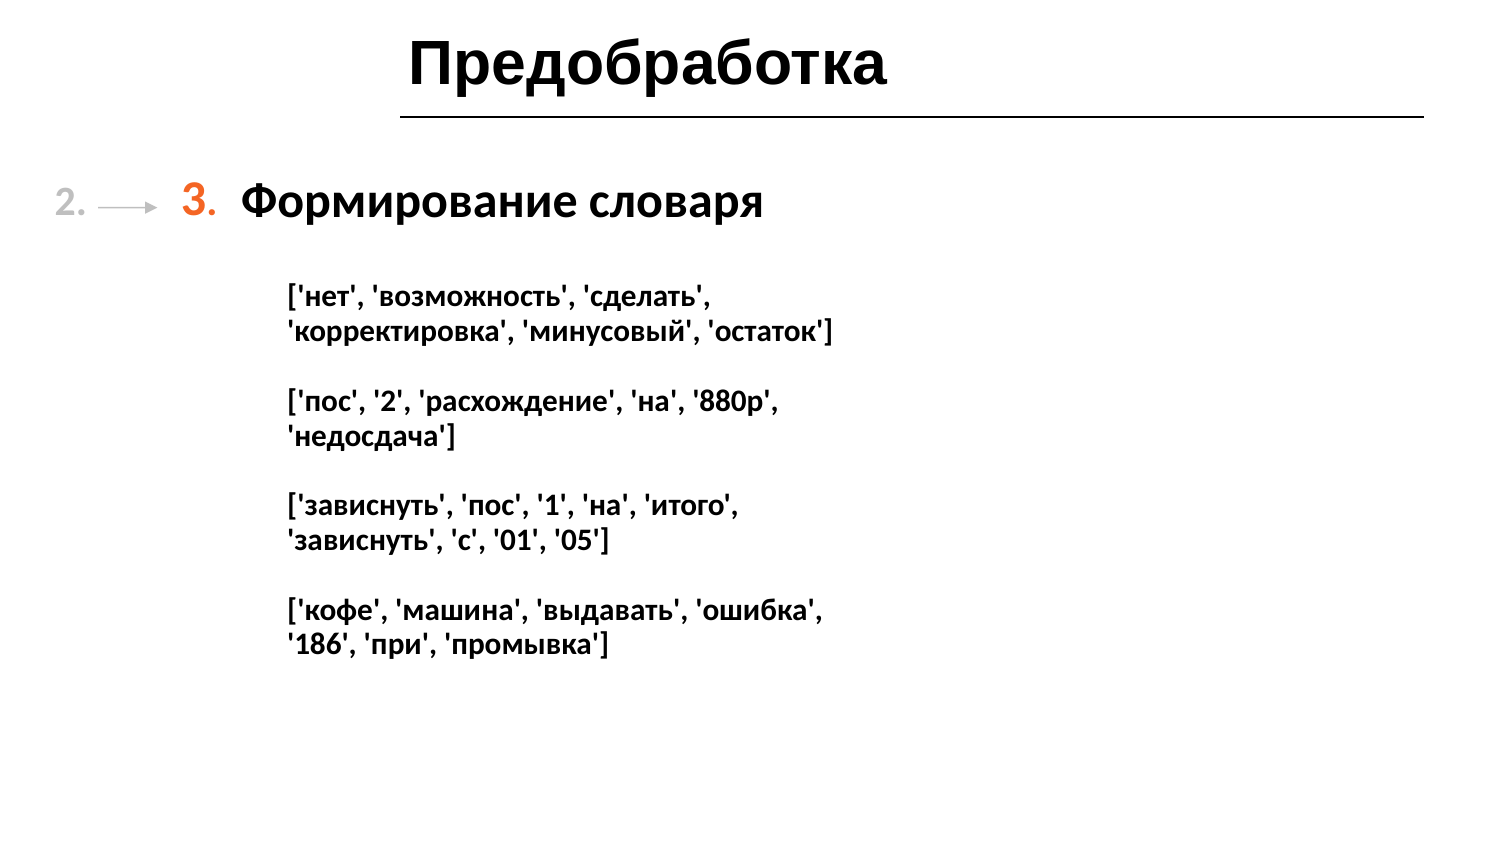

# Предобработка
3.
Формирование словаря

2.

['нет', 'возможность', 'сделать', 'корректировка', 'минусовый', 'остаток']

['пос', '2', 'расхождение', 'на', '880р', 'недосдача']

['зависнуть', 'пос', '1', 'на', 'итого', 'зависнуть', 'с', '01', '05']

['кофе', 'машина', 'выдавать', 'ошибка', '186', 'при', 'промывка']